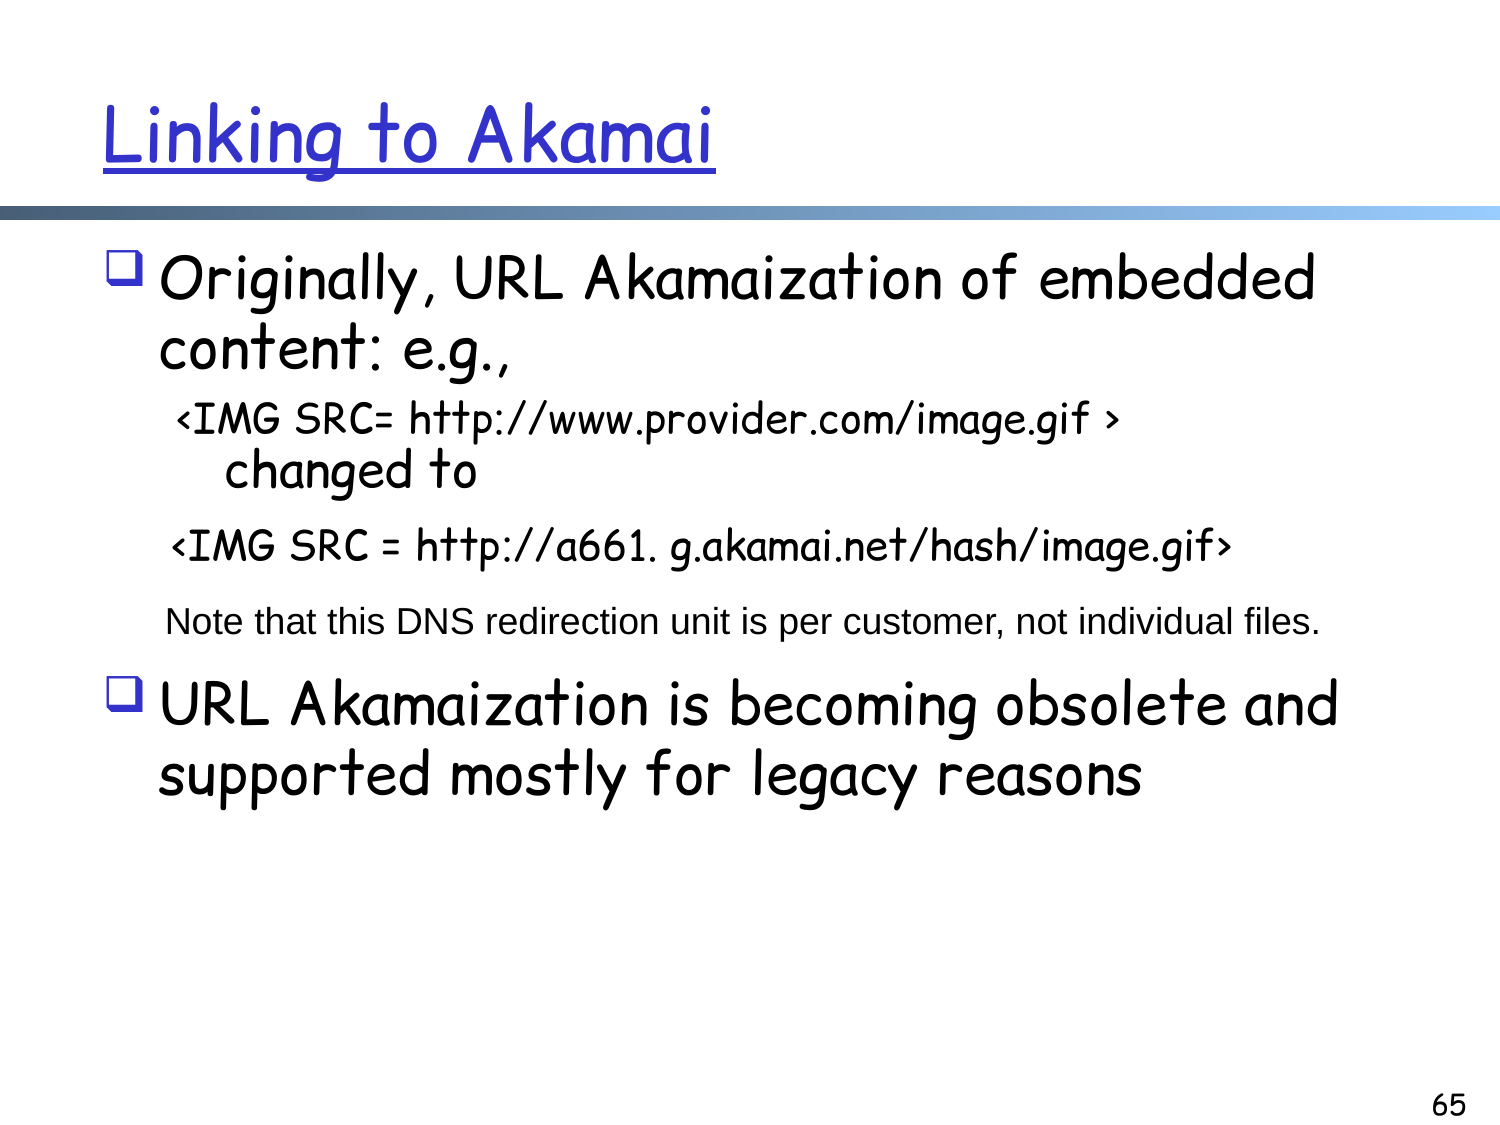

# Linking to Akamai
Originally, URL Akamaization of embedded content: e.g.,
<IMG SRC= http://www.provider.com/image.gif >
changed to
    <IMG SRC = http://a661. g.akamai.net/hash/image.gif>

URL Akamaization is becoming obsolete and supported mostly for legacy reasons
Note that this DNS redirection unit is per customer, not individual files.
65